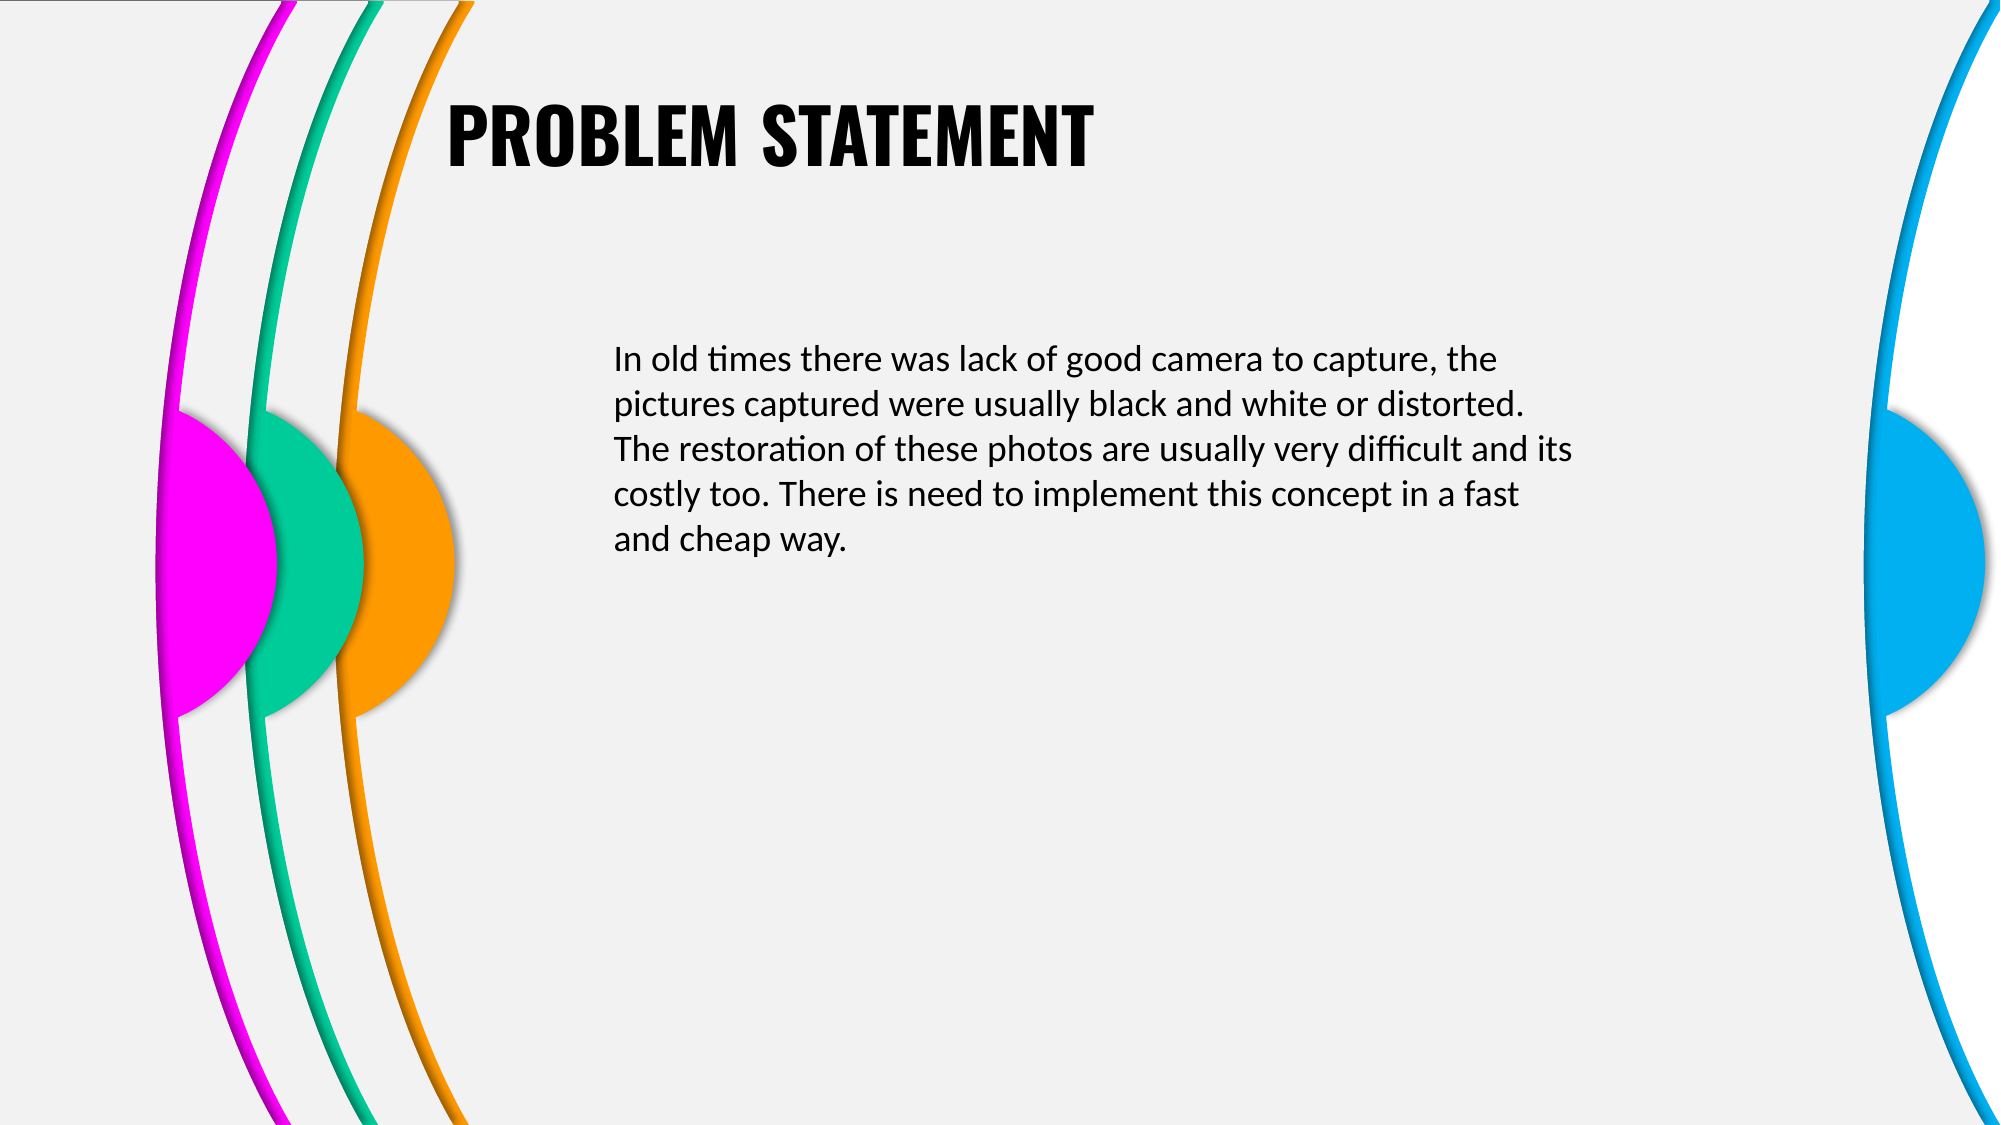

PROBLEM STATEMENT
In old times there was lack of good camera to capture, the pictures captured were usually black and white or distorted. The restoration of these photos are usually very difficult and its costly too. There is need to implement this concept in a fast and cheap way.